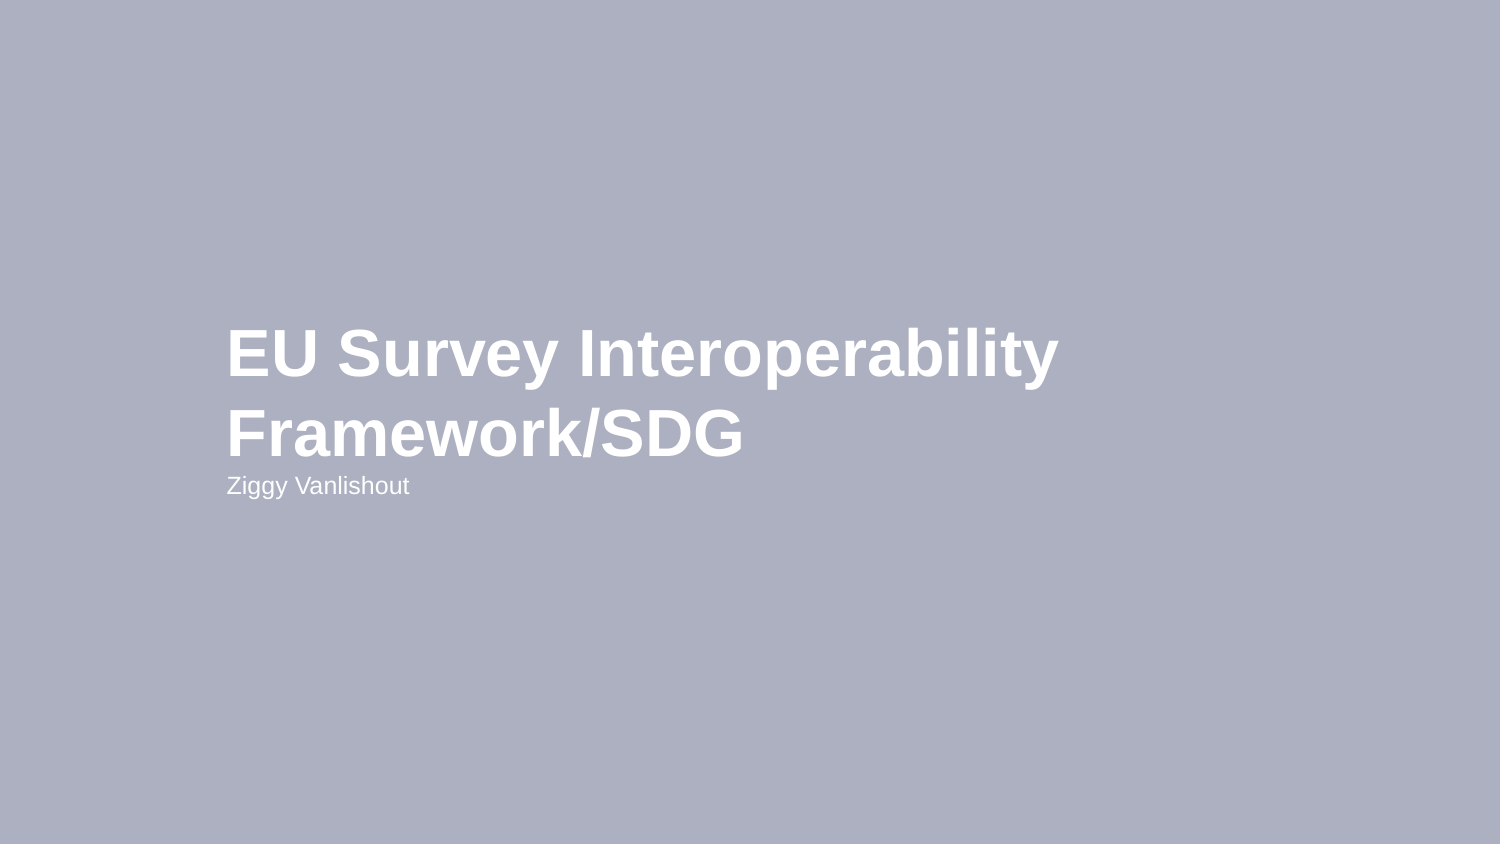

# EU Survey Interoperability Framework/SDG Ziggy Vanlishout